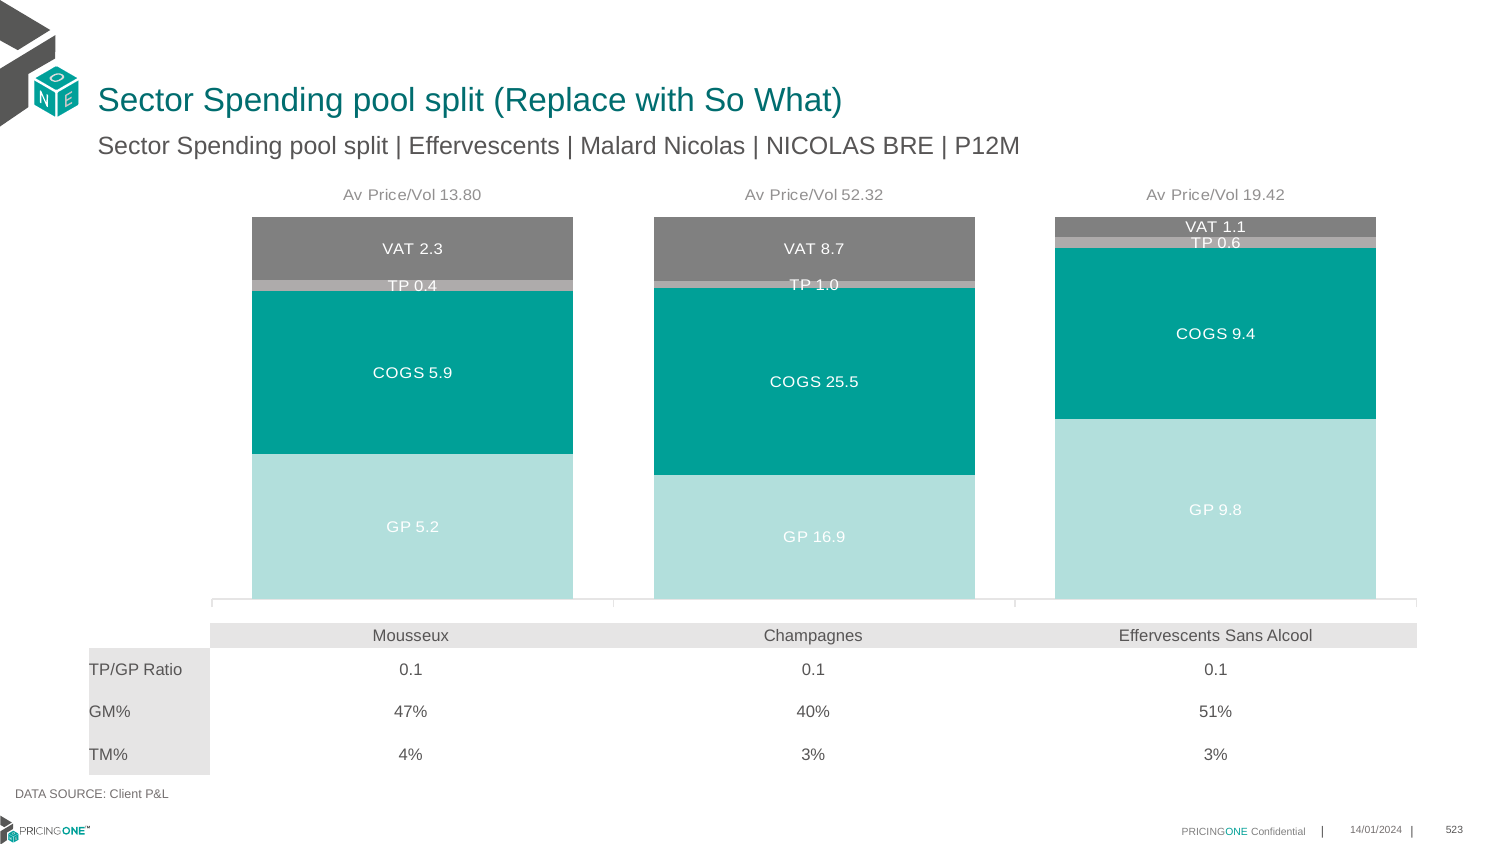

# Sector Spending pool split (Replace with So What)
Sector Spending pool split | Effervescents | Malard Nicolas | NICOLAS BRE | P12M

### Chart

| Category | GP | COGS | TP | VAT |
|---|---|---|---|---|
| Av Price/Vol 13.80 | 5.2394 | 5.8554 | 0.4005 | 2.3005841497631216 |
| Av Price/Vol 52.32 | 16.8722 | 25.4935 | 0.9858 | 8.71729850348058 |
| Av Price/Vol 19.42 | 9.8369 | 9.4121 | 0.6102 | 1.092256016196565 |
|  | Mousseux | Champagnes | Effervescents Sans Alcool |
| --- | --- | --- | --- |
| TP/GP Ratio | 0.1 | 0.1 | 0.1 |
| GM% | 47% | 40% | 51% |
| TM% | 4% | 3% | 3% |
DATA SOURCE: Client P&L

14/01/2024
523